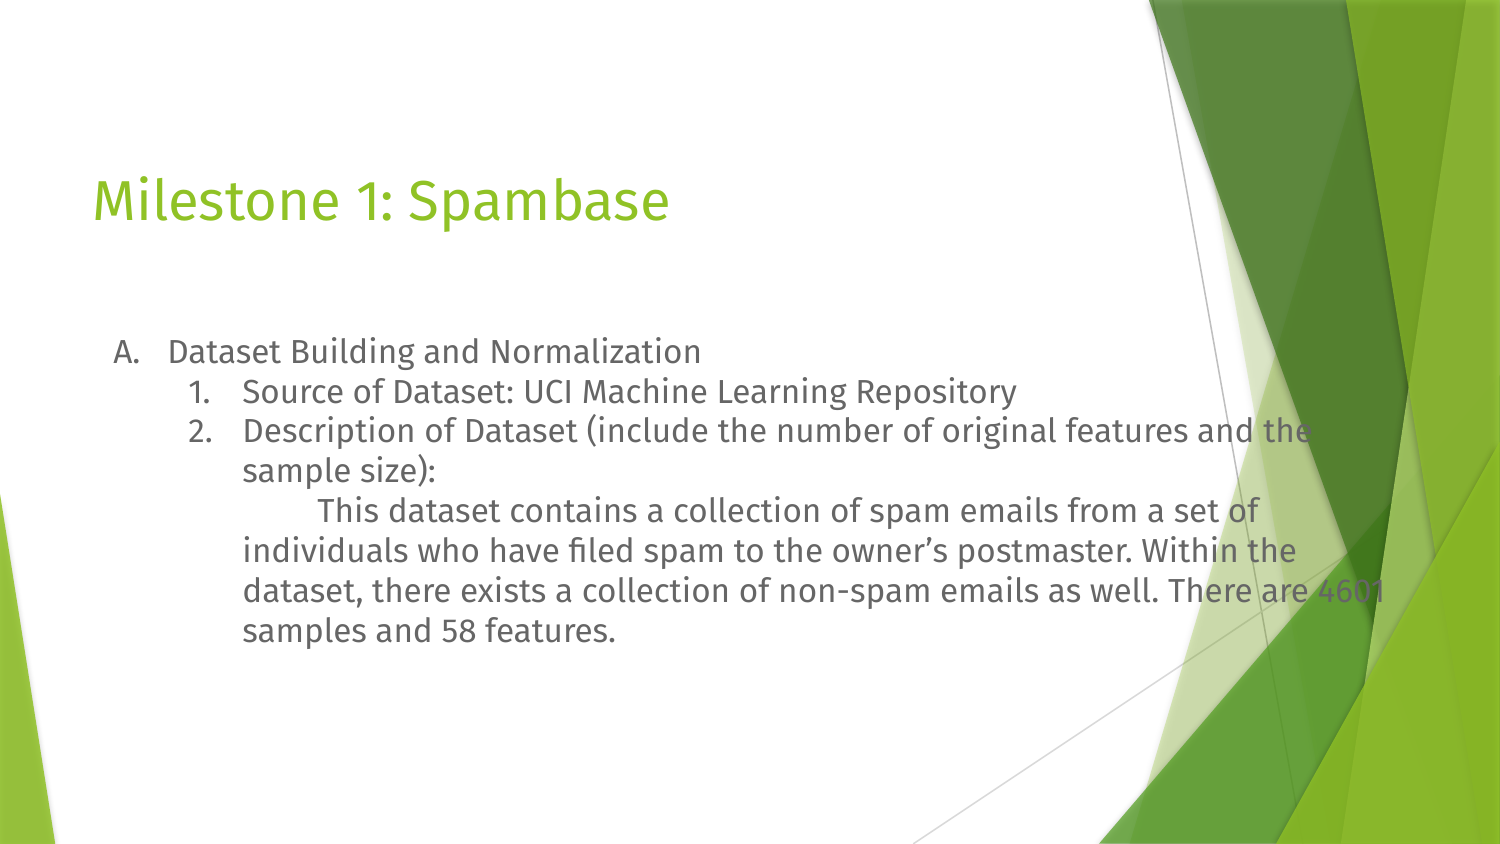

# Milestone 1: Spambase
Dataset Building and Normalization
Source of Dataset: UCI Machine Learning Repository
Description of Dataset (include the number of original features and the sample size):
This dataset contains a collection of spam emails from a set of individuals who have filed spam to the owner’s postmaster. Within the dataset, there exists a collection of non-spam emails as well. There are 4601 samples and 58 features.